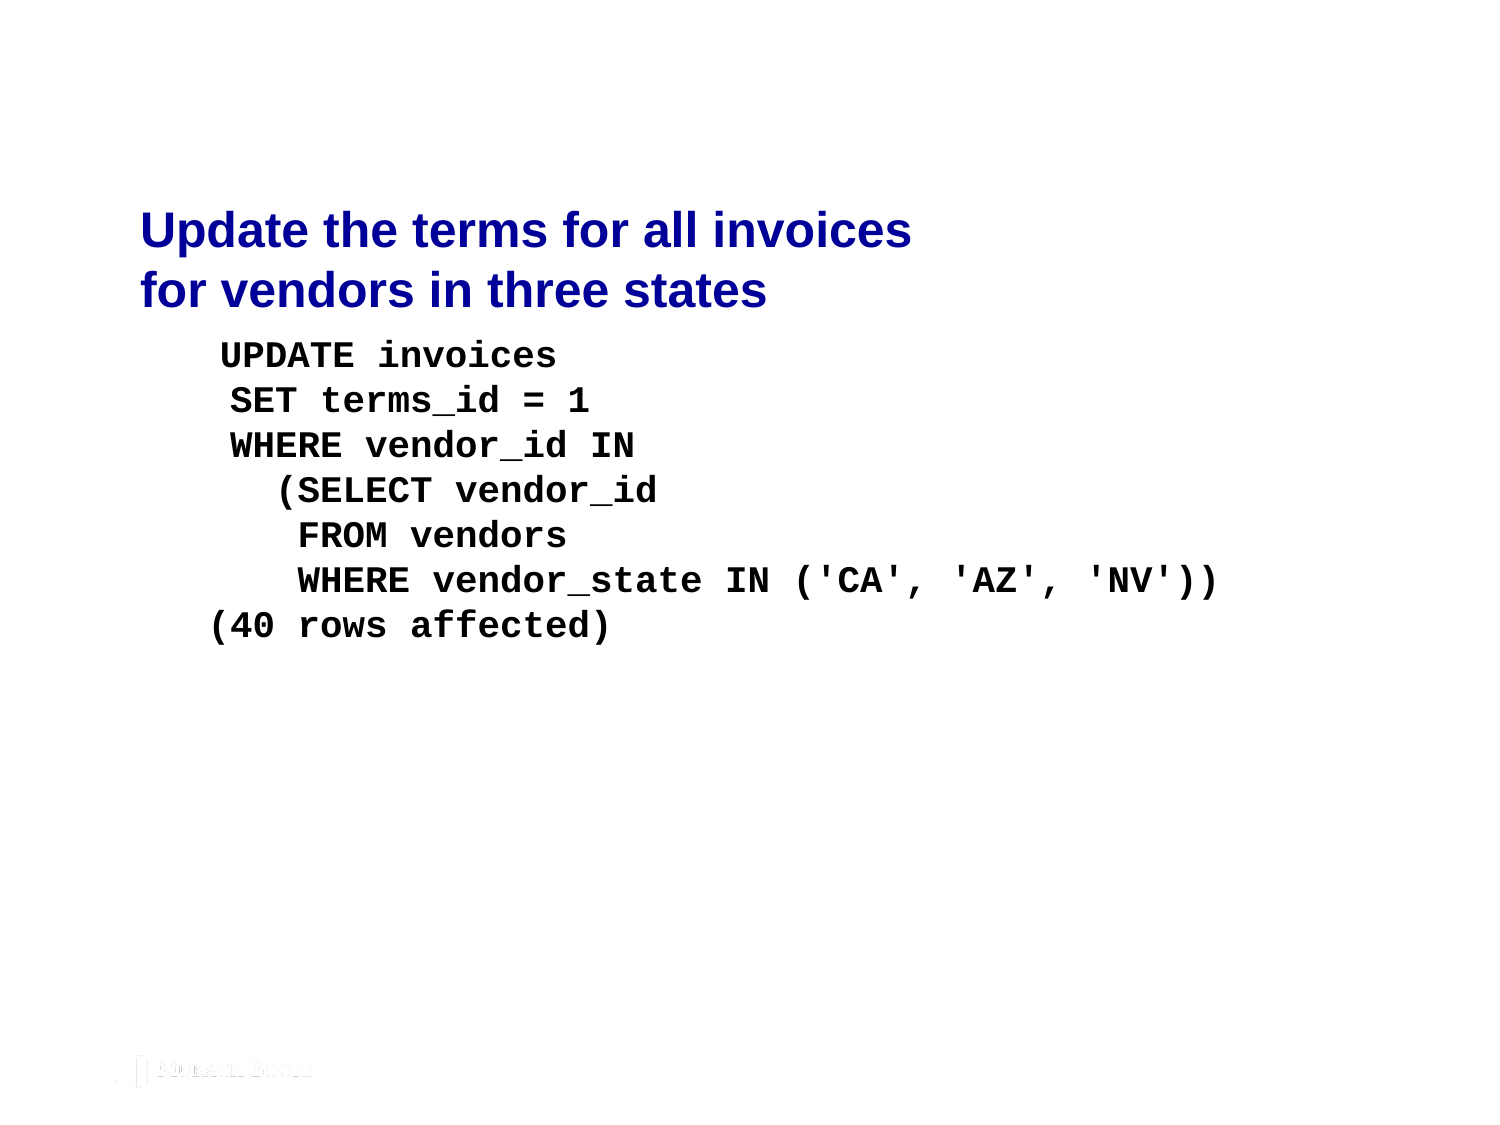

Update the terms for all invoices
for vendors in three states
    UPDATE invoices
    SET terms_id = 1
    WHERE vendor_id IN
      (SELECT vendor_id
       FROM vendors
       WHERE vendor_state IN ('CA', 'AZ', 'NV'))
   (40 rows affected)
© 2019, Mike Murach & Associates, Inc.
Murach’s MySQL 3rd Edition

C5, Slide 208